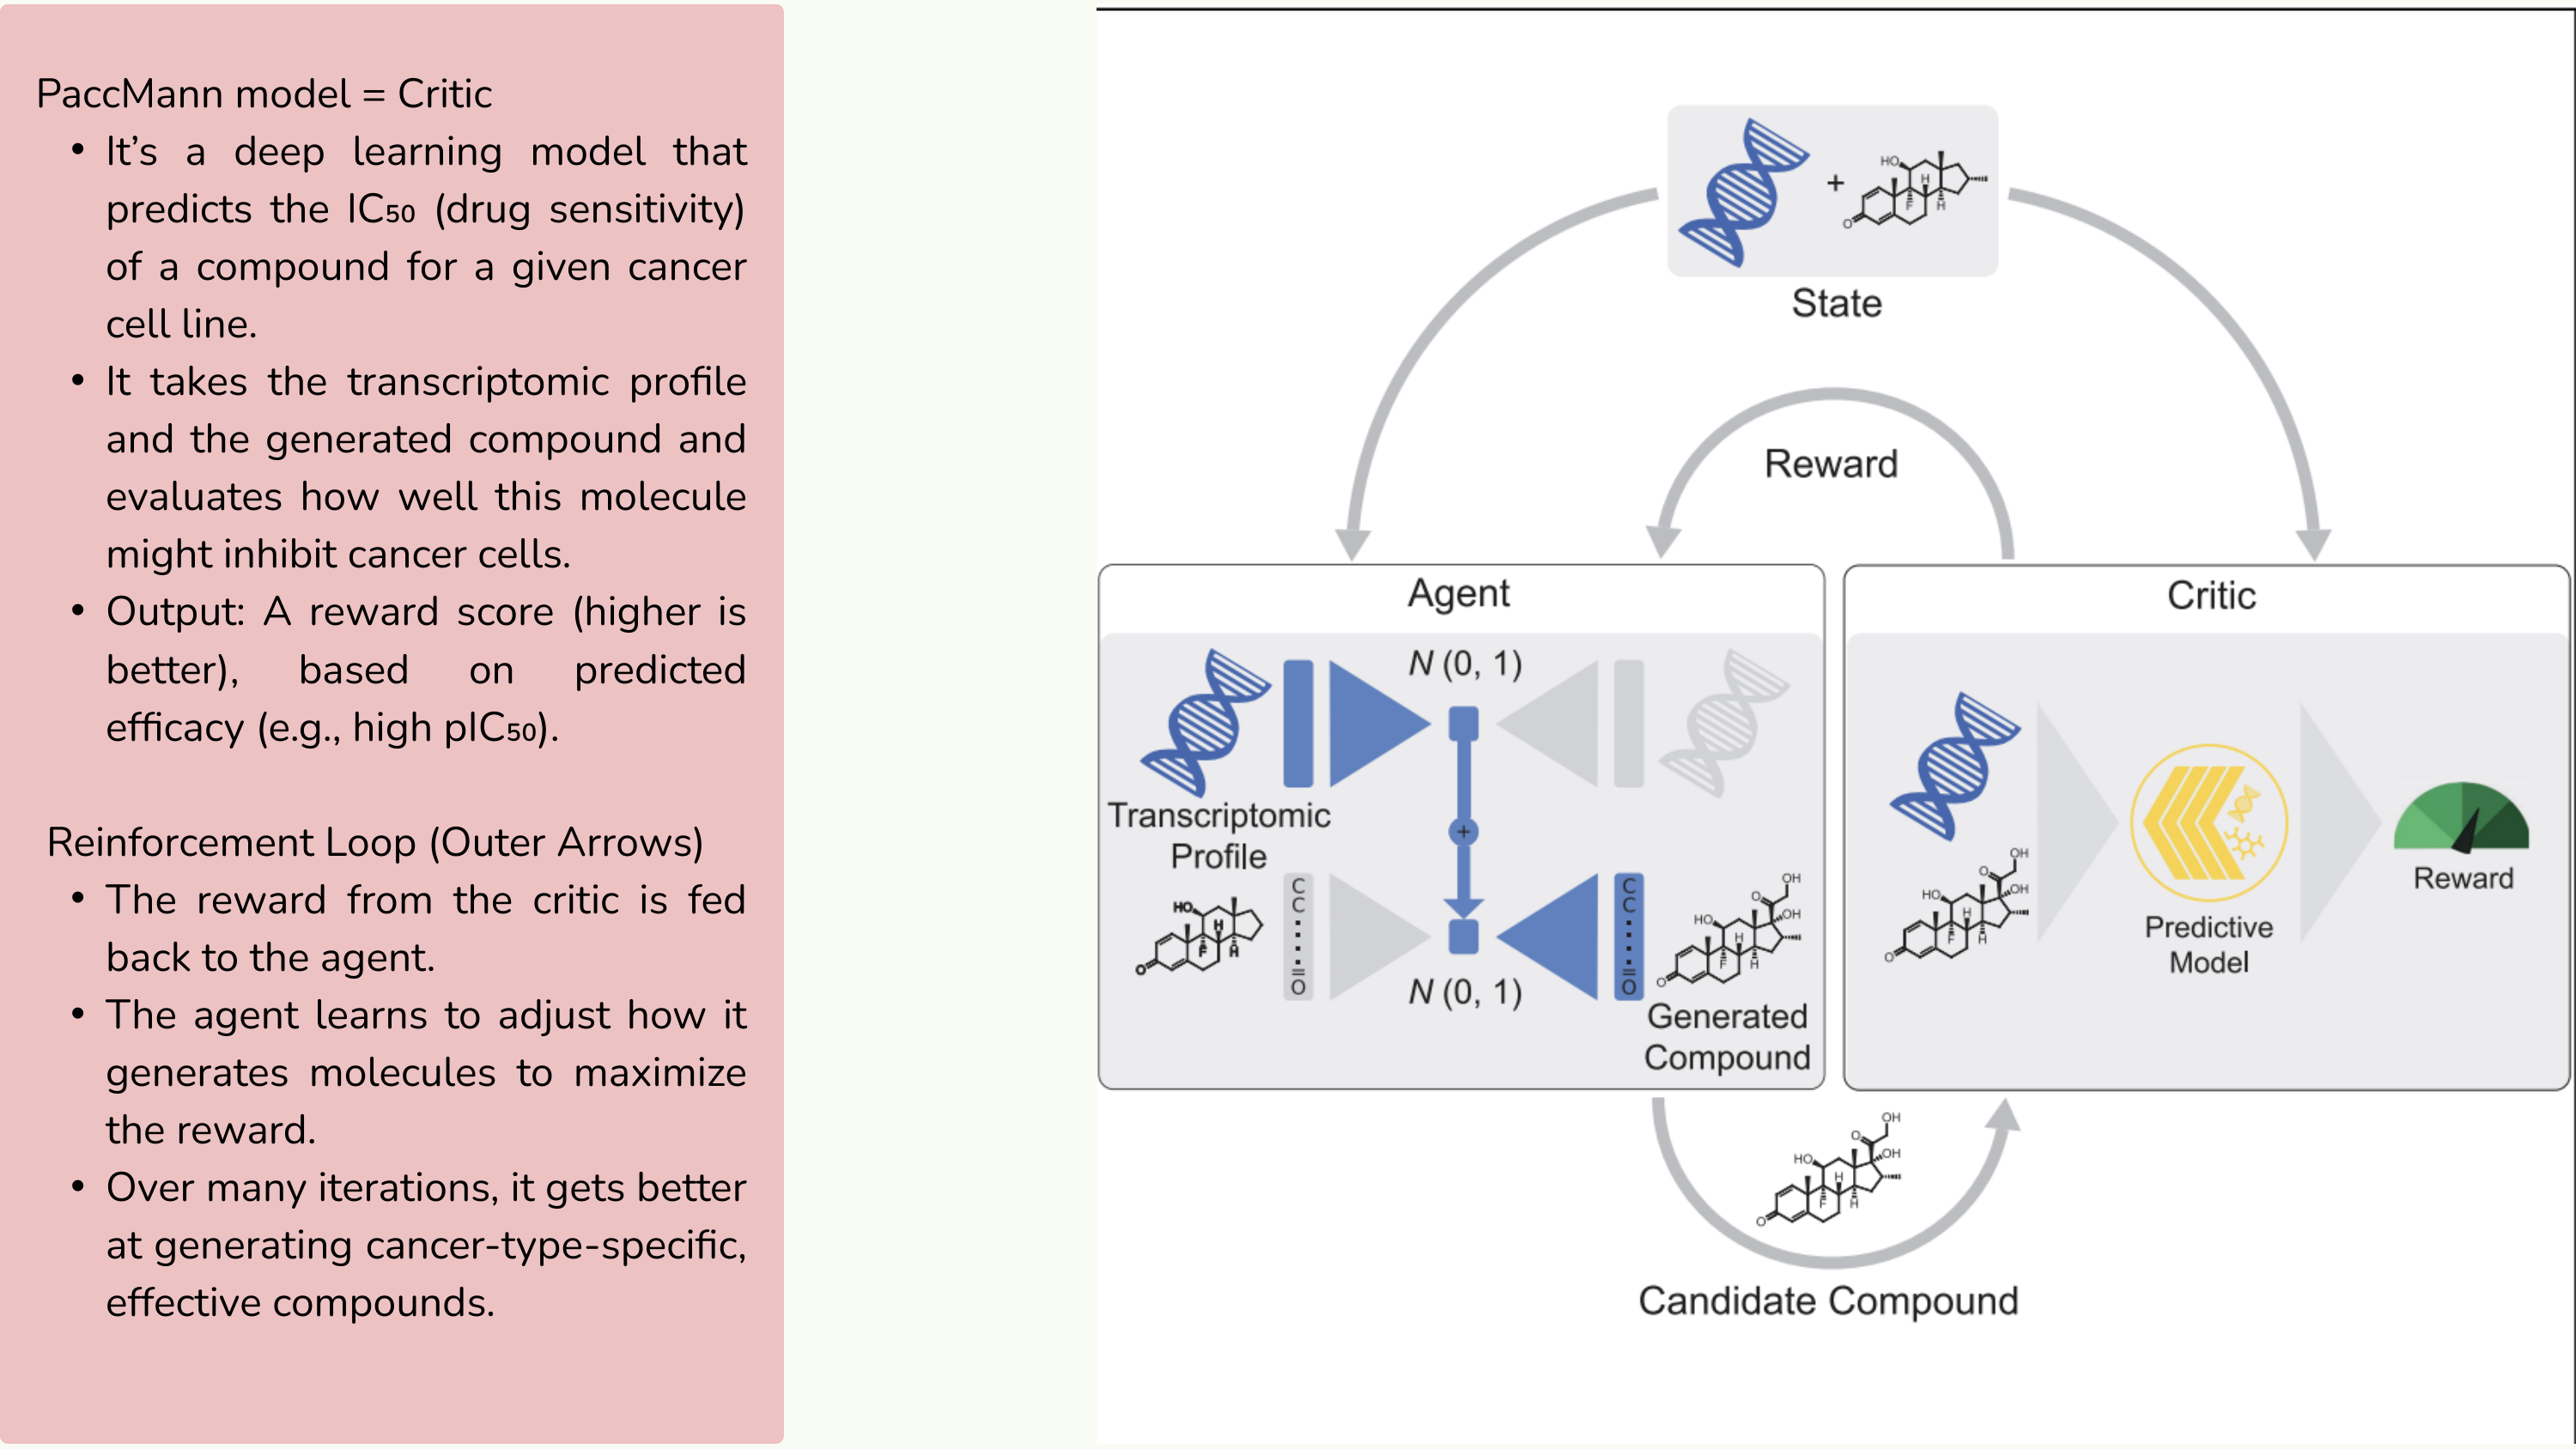

PaccMann model = Critic
It’s a deep learning model that predicts the IC₅₀ (drug sensitivity) of a compound for a given cancer cell line.
It takes the transcriptomic profile and the generated compound and evaluates how well this molecule might inhibit cancer cells.
Output: A reward score (higher is better), based on predicted efficacy (e.g., high pIC₅₀).

 Reinforcement Loop (Outer Arrows)
The reward from the critic is fed back to the agent.
The agent learns to adjust how it generates molecules to maximize the reward.
Over many iterations, it gets better at generating cancer-type-specific, effective compounds.